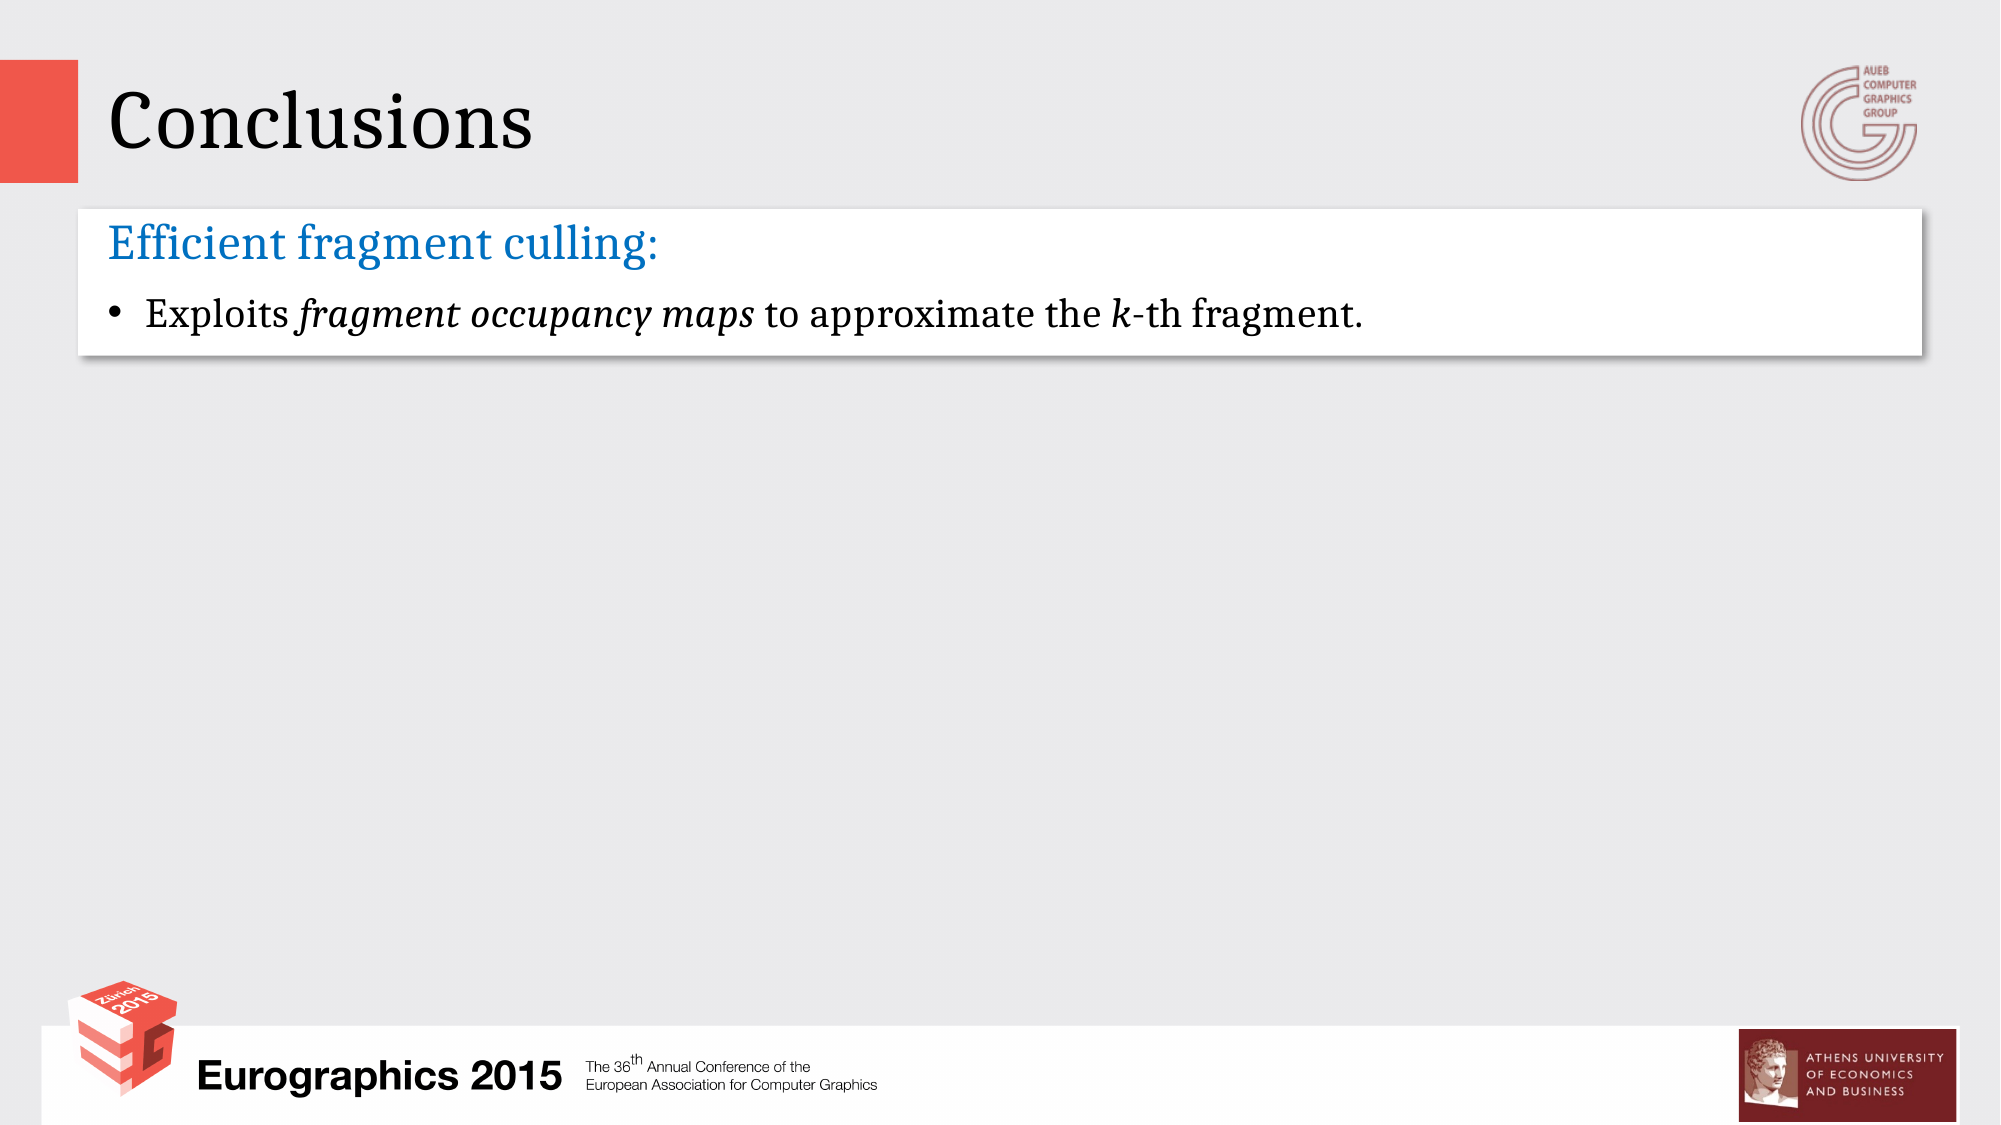

# Conclusions
Efficient fragment culling:
Exploits fragment occupancy maps to approximate the k-th fragment.